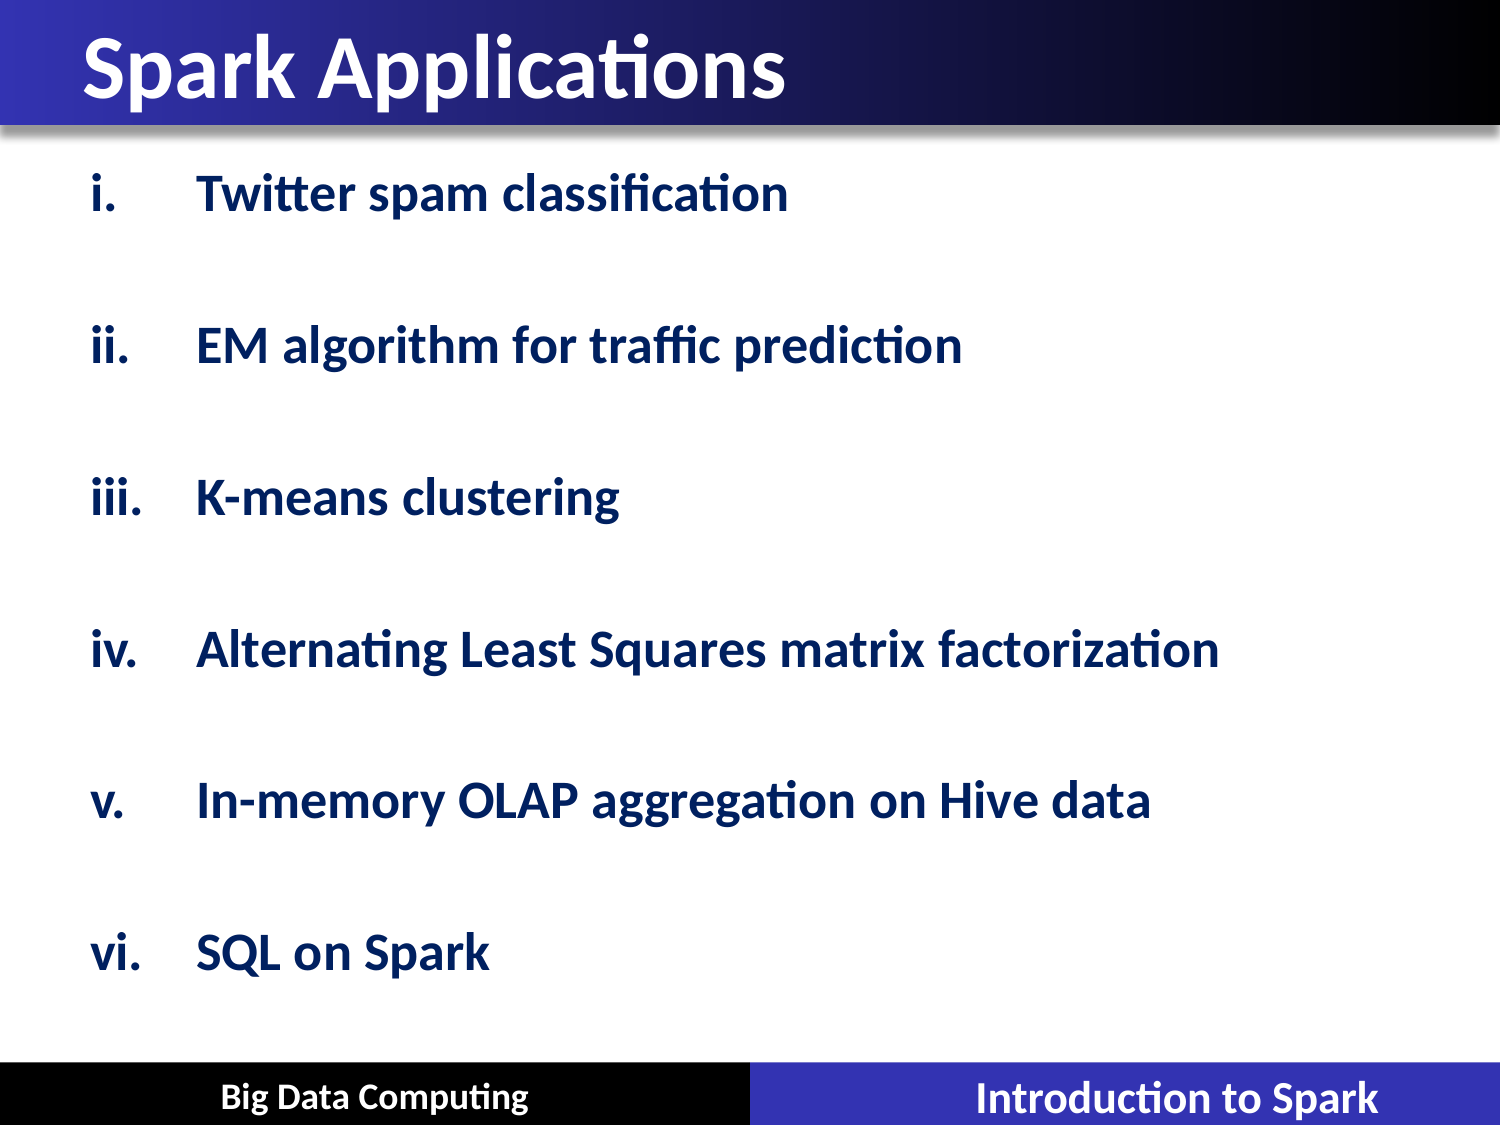

Spark Applications
 Twitter spam classification

 EM algorithm for traffic prediction

 K-means clustering

 Alternating Least Squares matrix factorization

 In-memory OLAP aggregation on Hive data

 SQL on Spark
Introduction to Spark
Big Data Computing